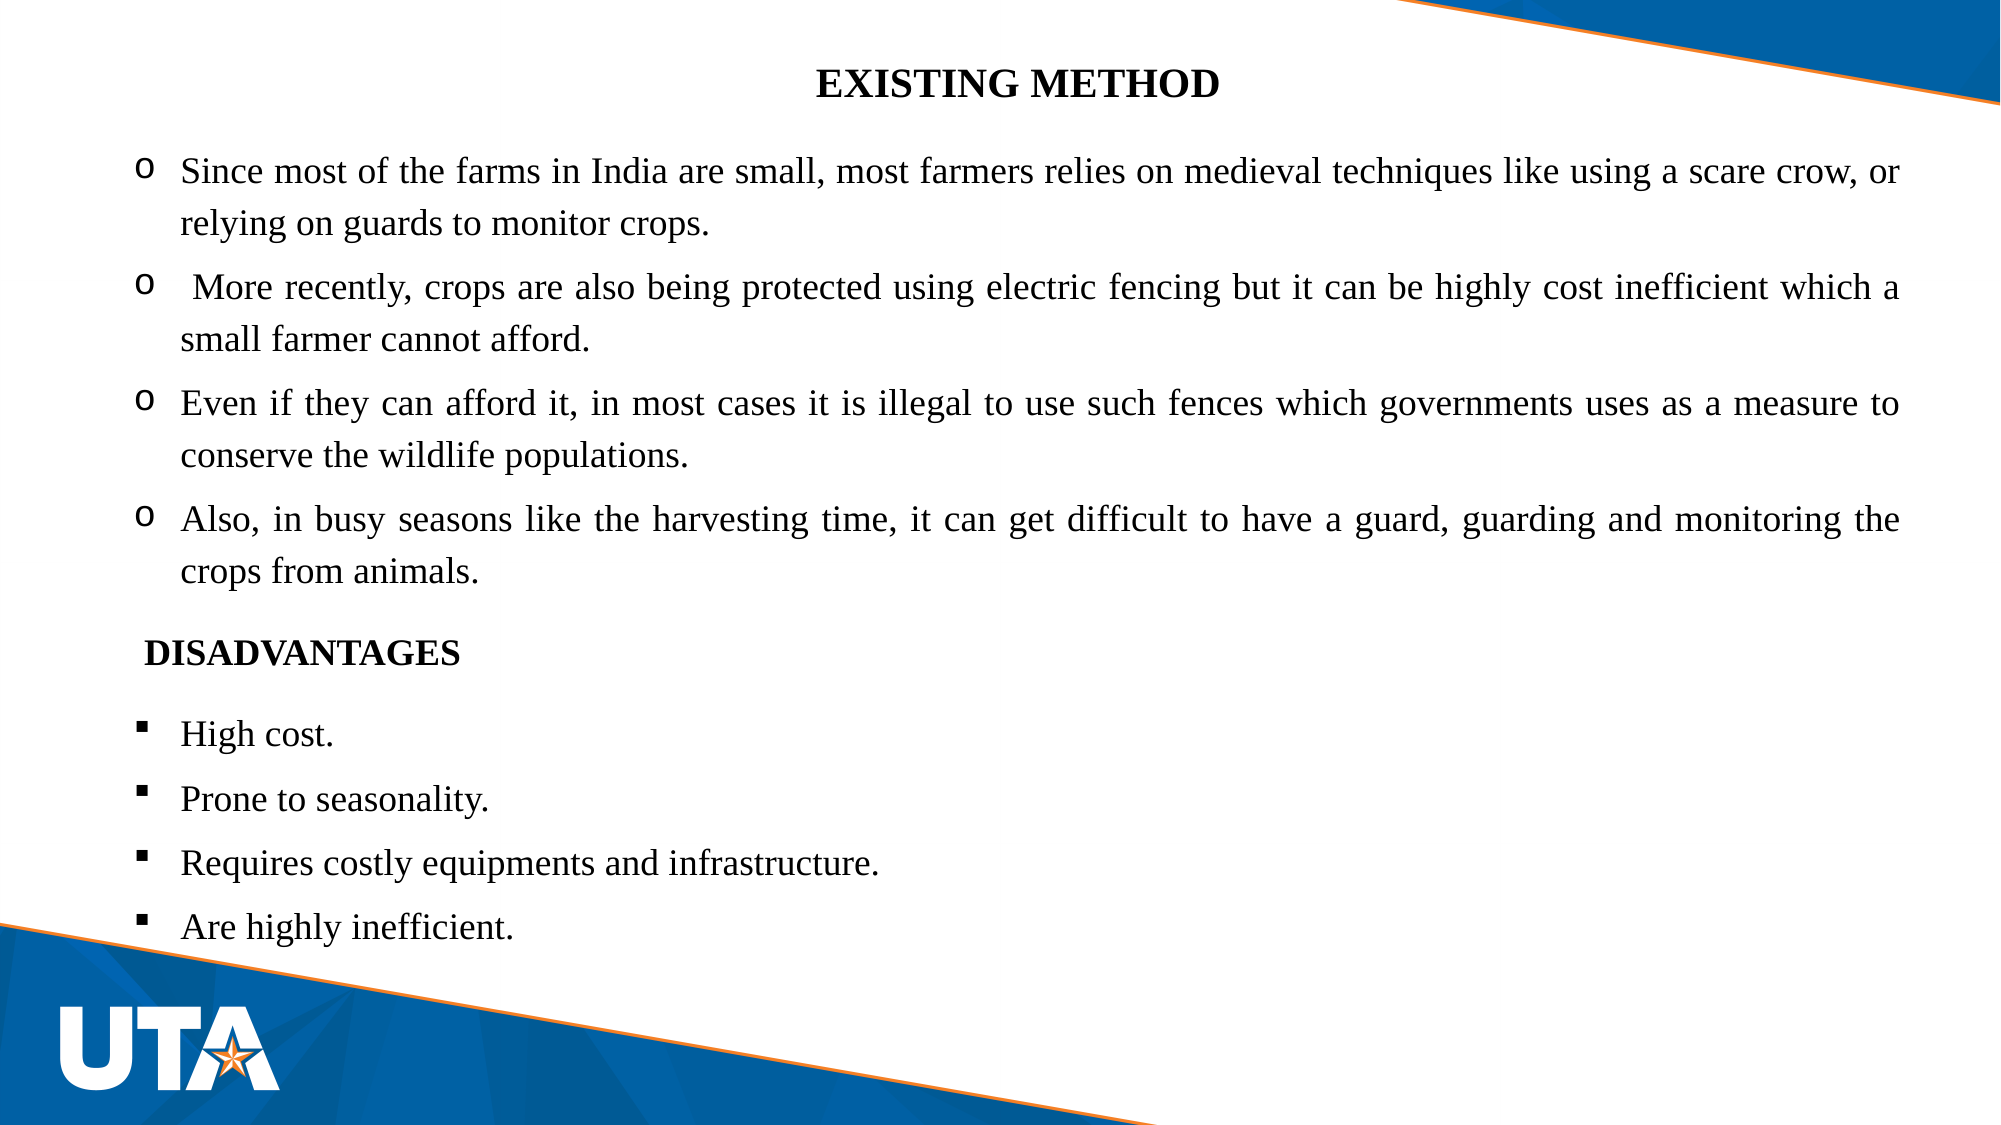

EXISTING METHOD
Since most of the farms in India are small, most farmers relies on medieval techniques like using a scare crow, or relying on guards to monitor crops.
 More recently, crops are also being protected using electric fencing but it can be highly cost inefficient which a small farmer cannot afford.
Even if they can afford it, in most cases it is illegal to use such fences which governments uses as a measure to conserve the wildlife populations.
Also, in busy seasons like the harvesting time, it can get difficult to have a guard, guarding and monitoring the crops from animals.
 DISADVANTAGES
High cost.
Prone to seasonality.
Requires costly equipments and infrastructure.
Are highly inefficient.